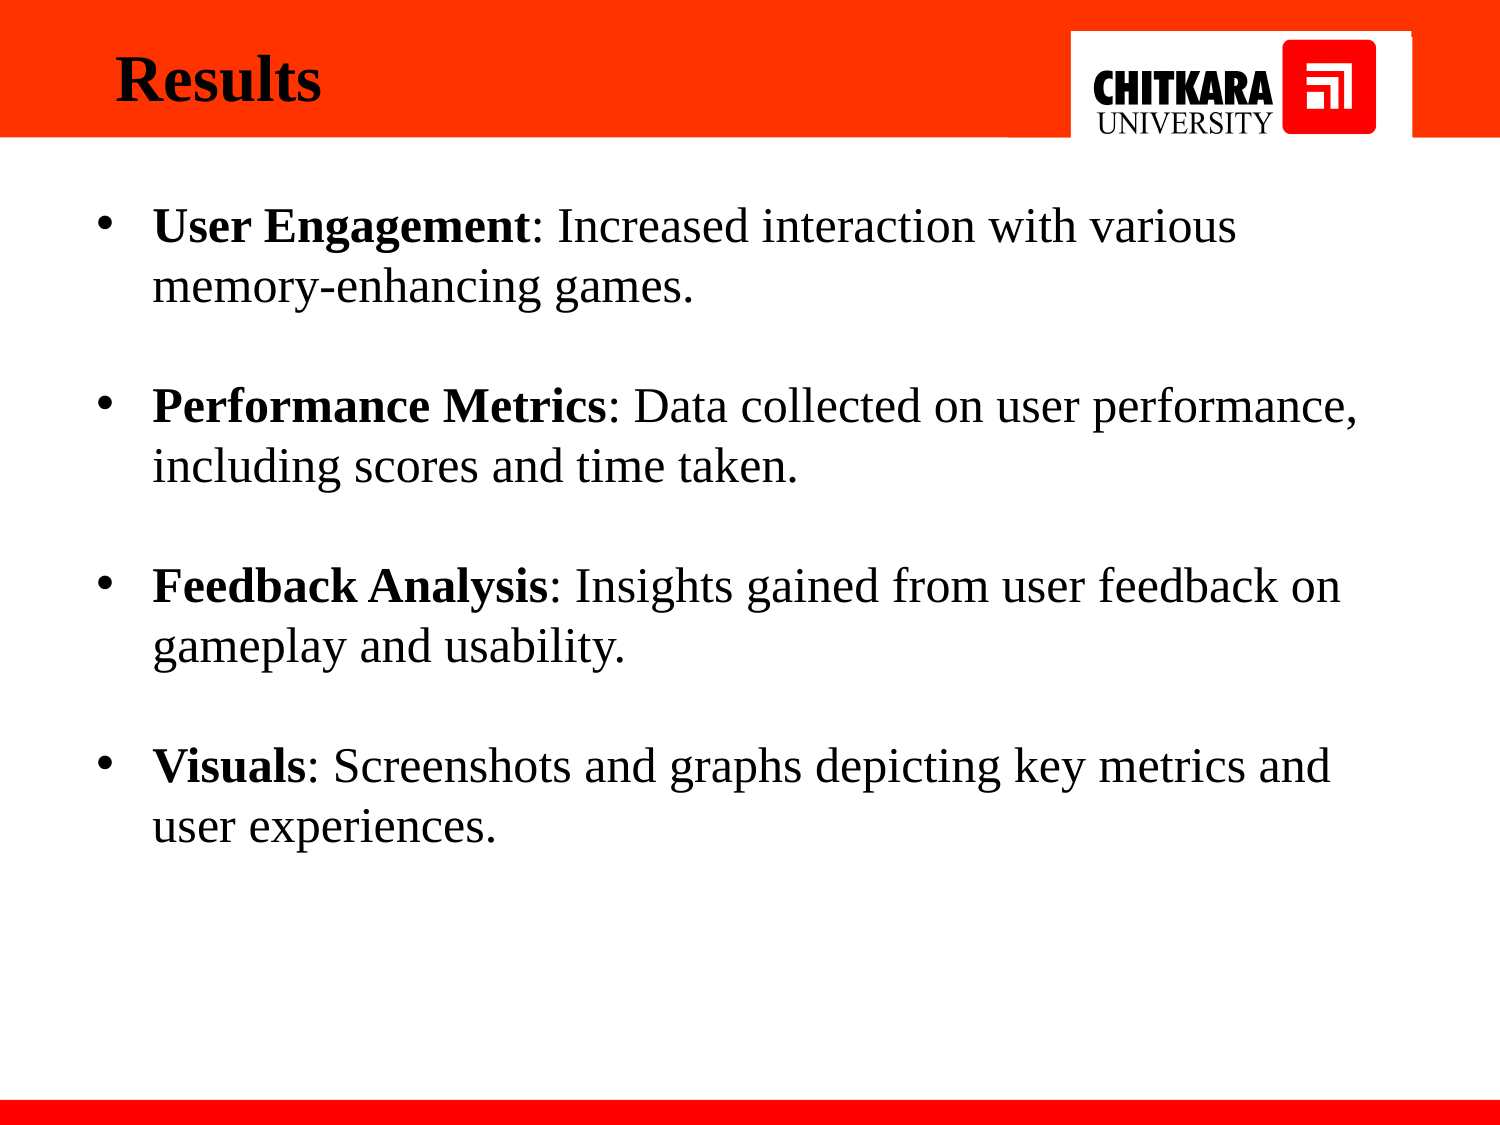

# Results
User Engagement: Increased interaction with various memory-enhancing games.

Performance Metrics: Data collected on user performance, including scores and time taken.

Feedback Analysis: Insights gained from user feedback on gameplay and usability.

Visuals: Screenshots and graphs depicting key metrics and user experiences.